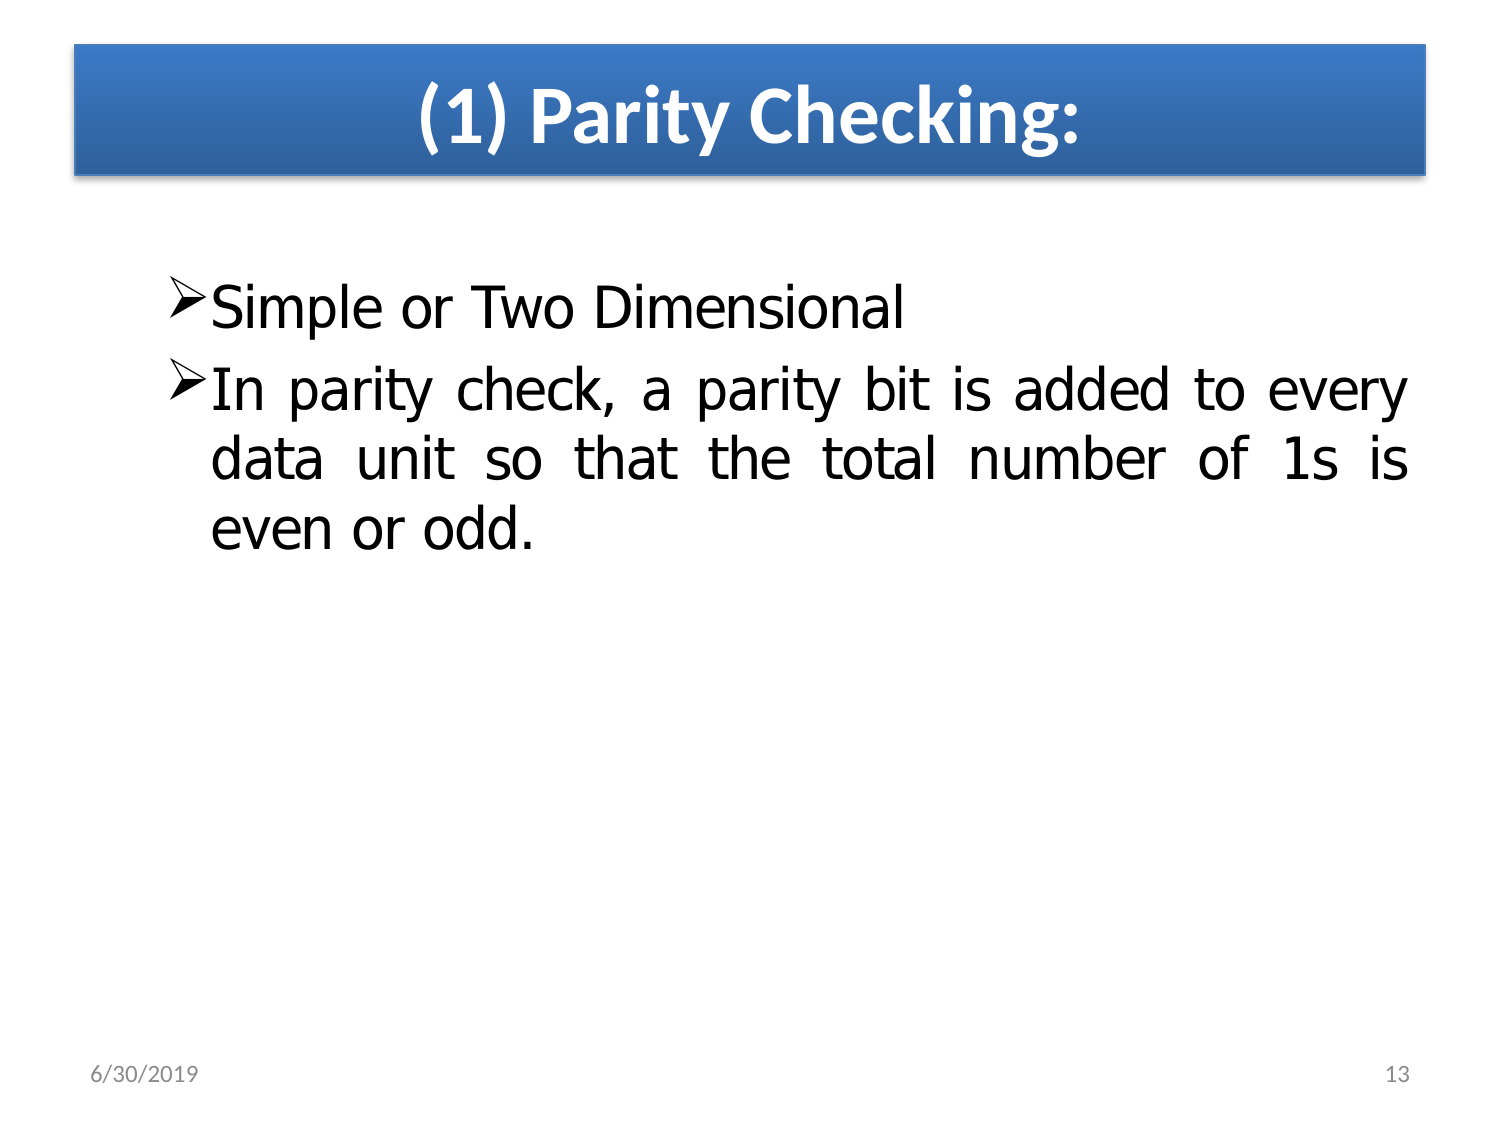

# (1) Parity Checking:
Simple or Two Dimensional
In parity check, a parity bit is added to every data unit so that the total number of 1s is even or odd.

6/30/2019
13